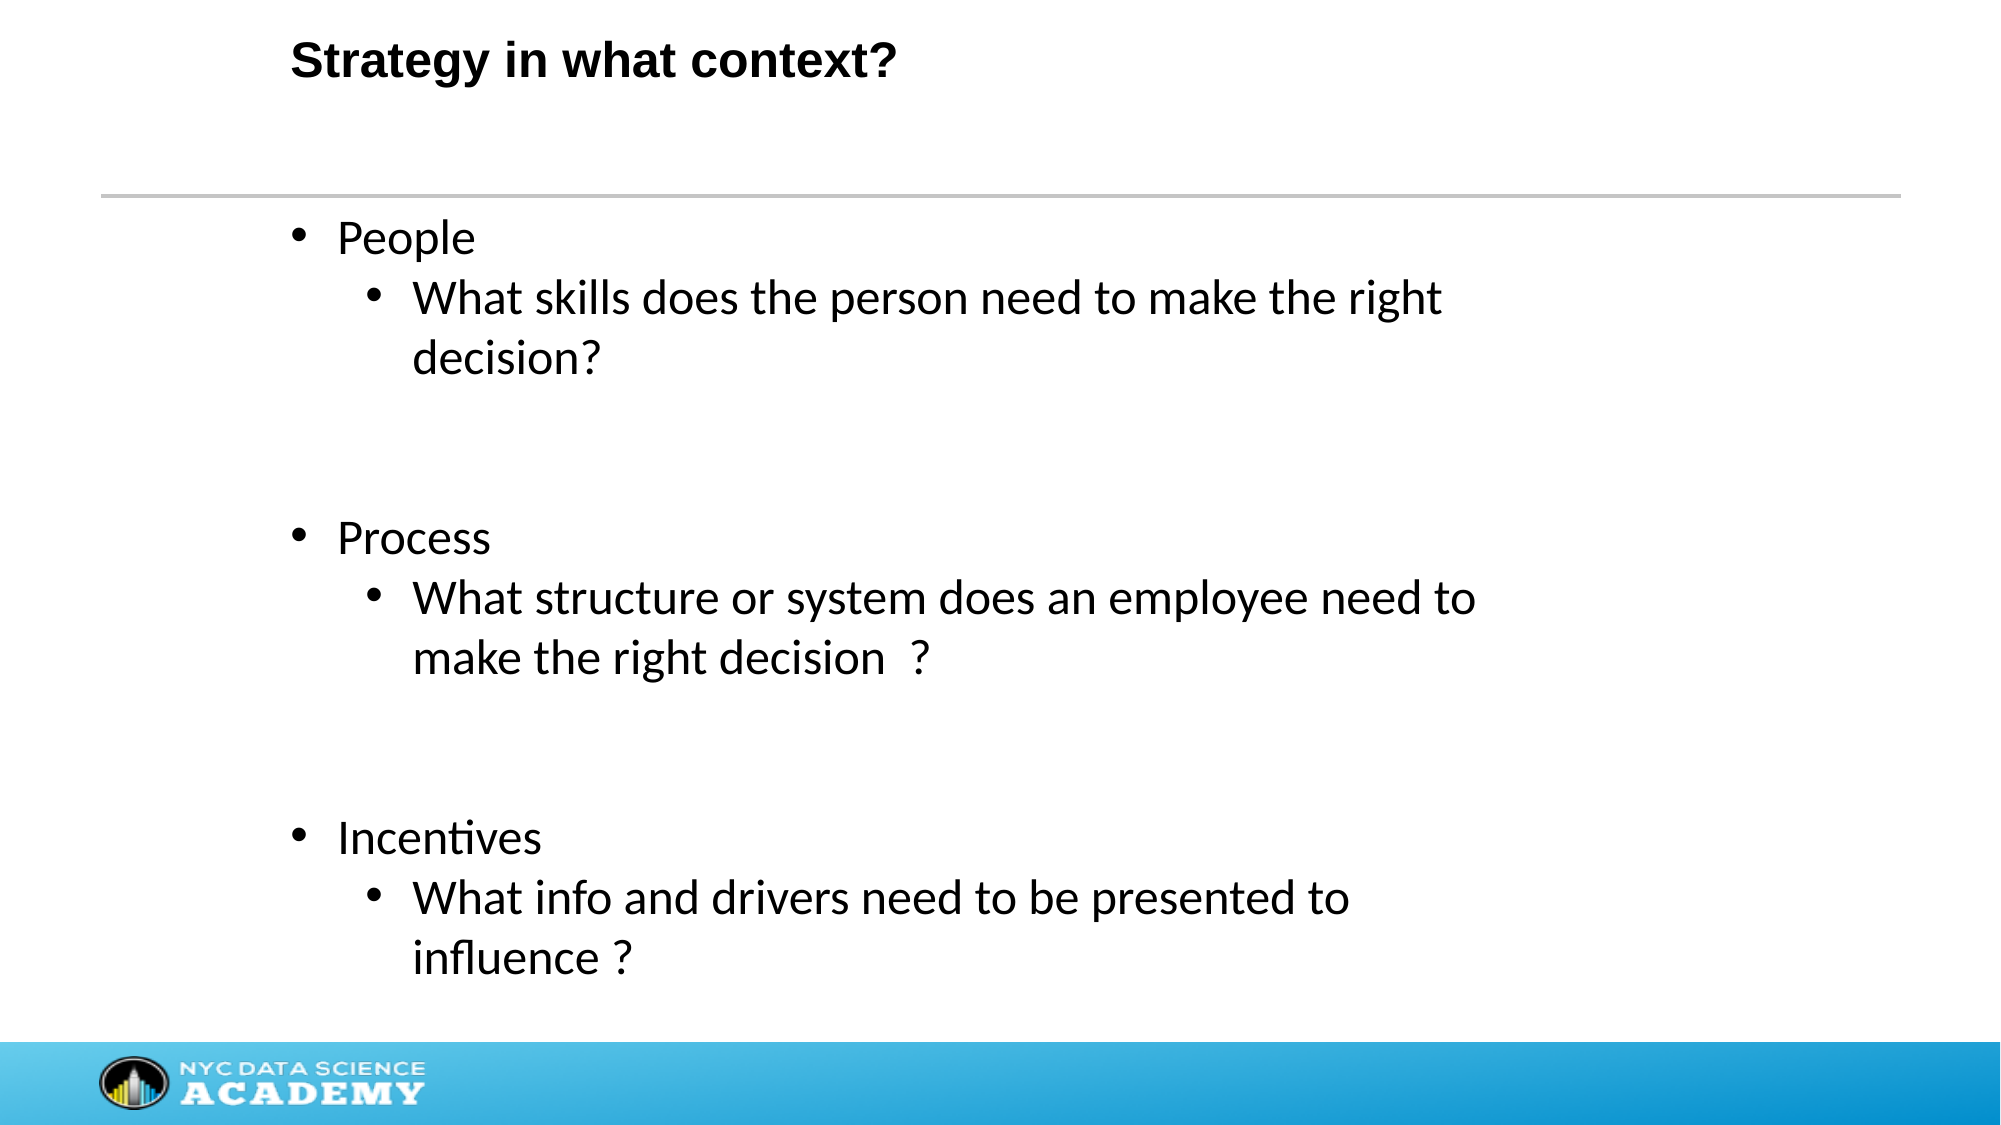

Strategy in what context?
People
What skills does the person need to make the right decision?

Process
What structure or system does an employee need to make the right decision  ?

Incentives
What info and drivers need to be presented to influence ?